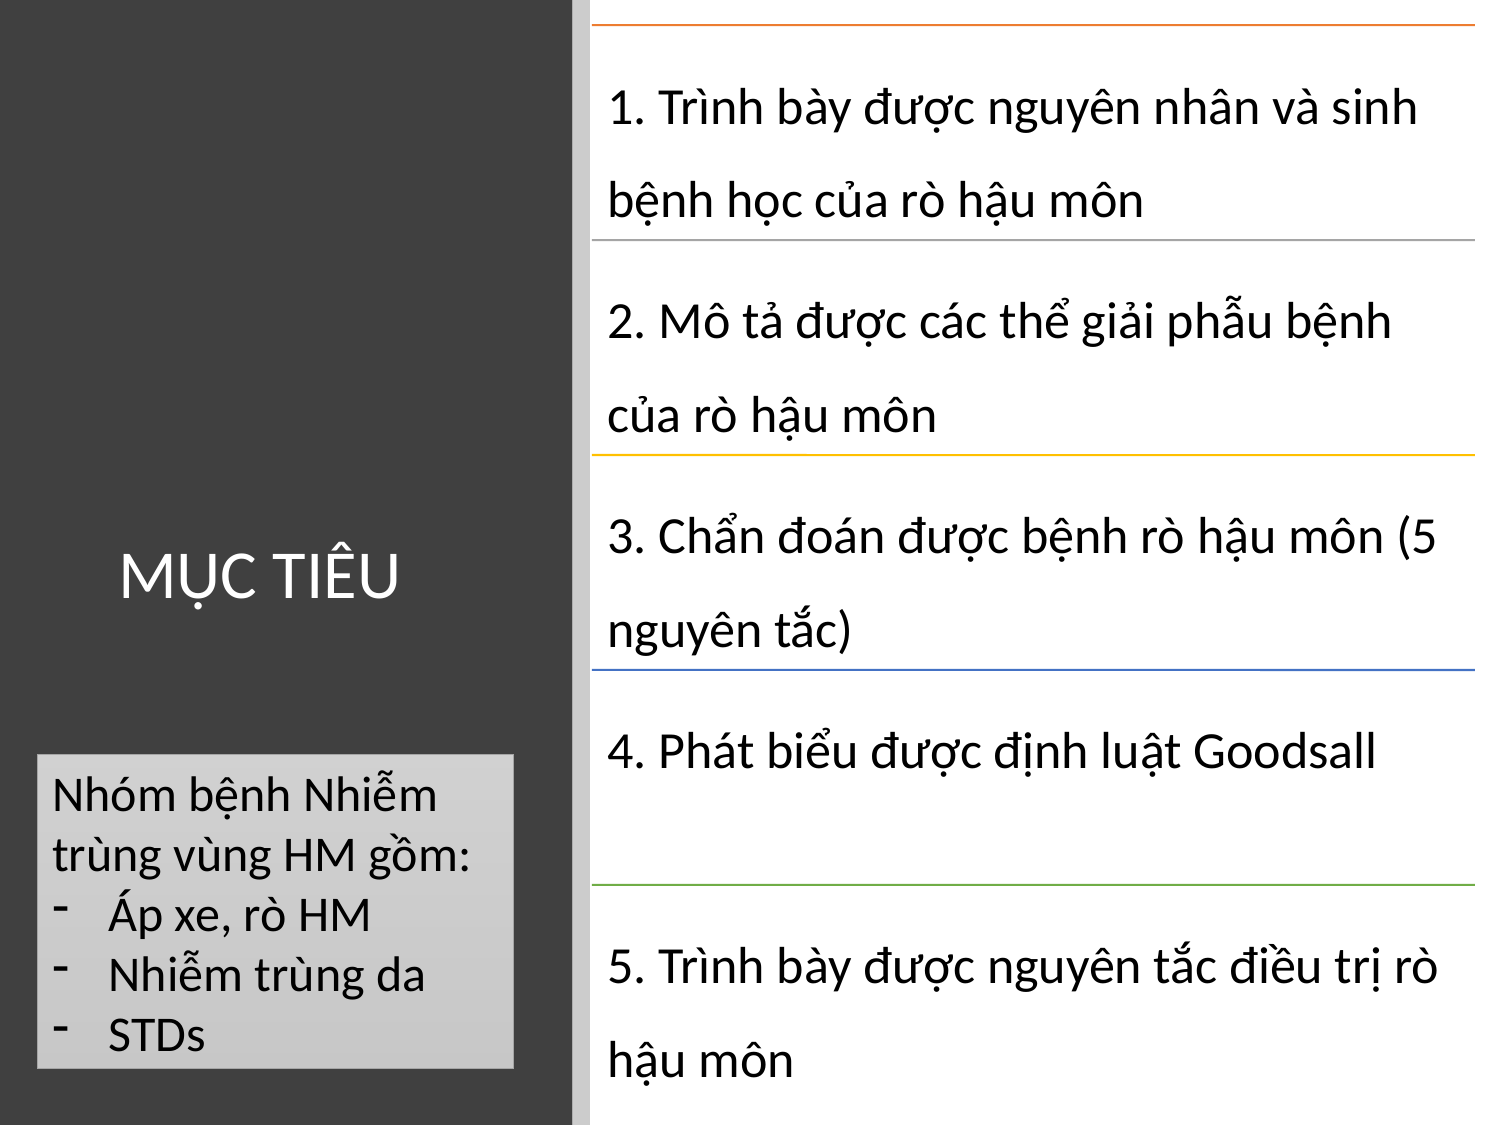

1. Trình bày được nguyên nhân và sinh bệnh học của rò hậu môn
2. Mô tả được các thể giải phẫu bệnh của rò hậu môn
3. Chẩn đoán được bệnh rò hậu môn (5 nguyên tắc)
4. Phát biểu được định luật Goodsall
5. Trình bày được nguyên tắc điều trị rò hậu môn
# MỤC TIÊU
Nhóm bệnh Nhiễm trùng vùng HM gồm:
Áp xe, rò HM
Nhiễm trùng da
STDs